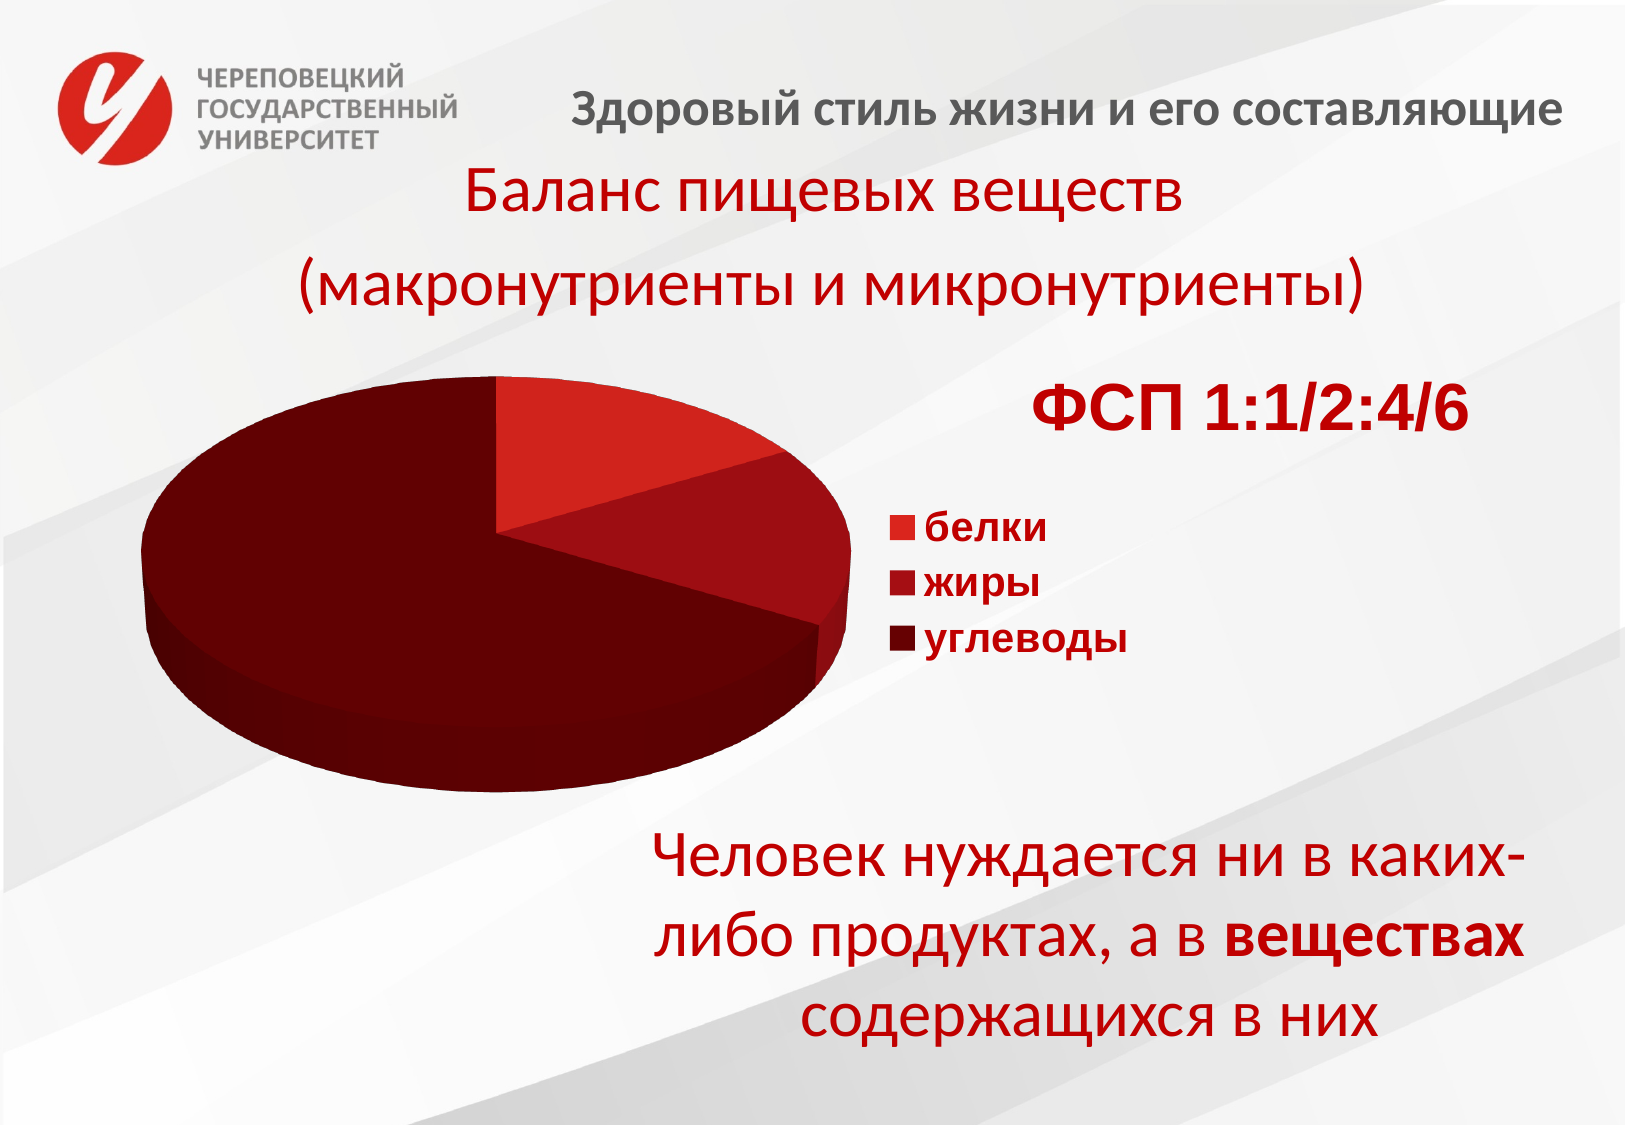

# Здоровый стиль жизни и его составляющие
Баланс пищевых веществ
(макронутриенты и микронутриенты)

[unsupported chart]

ФСП 1:1/2:4/6
Человек нуждается ни в каких-либо продуктах, а в веществах содержащихся в них